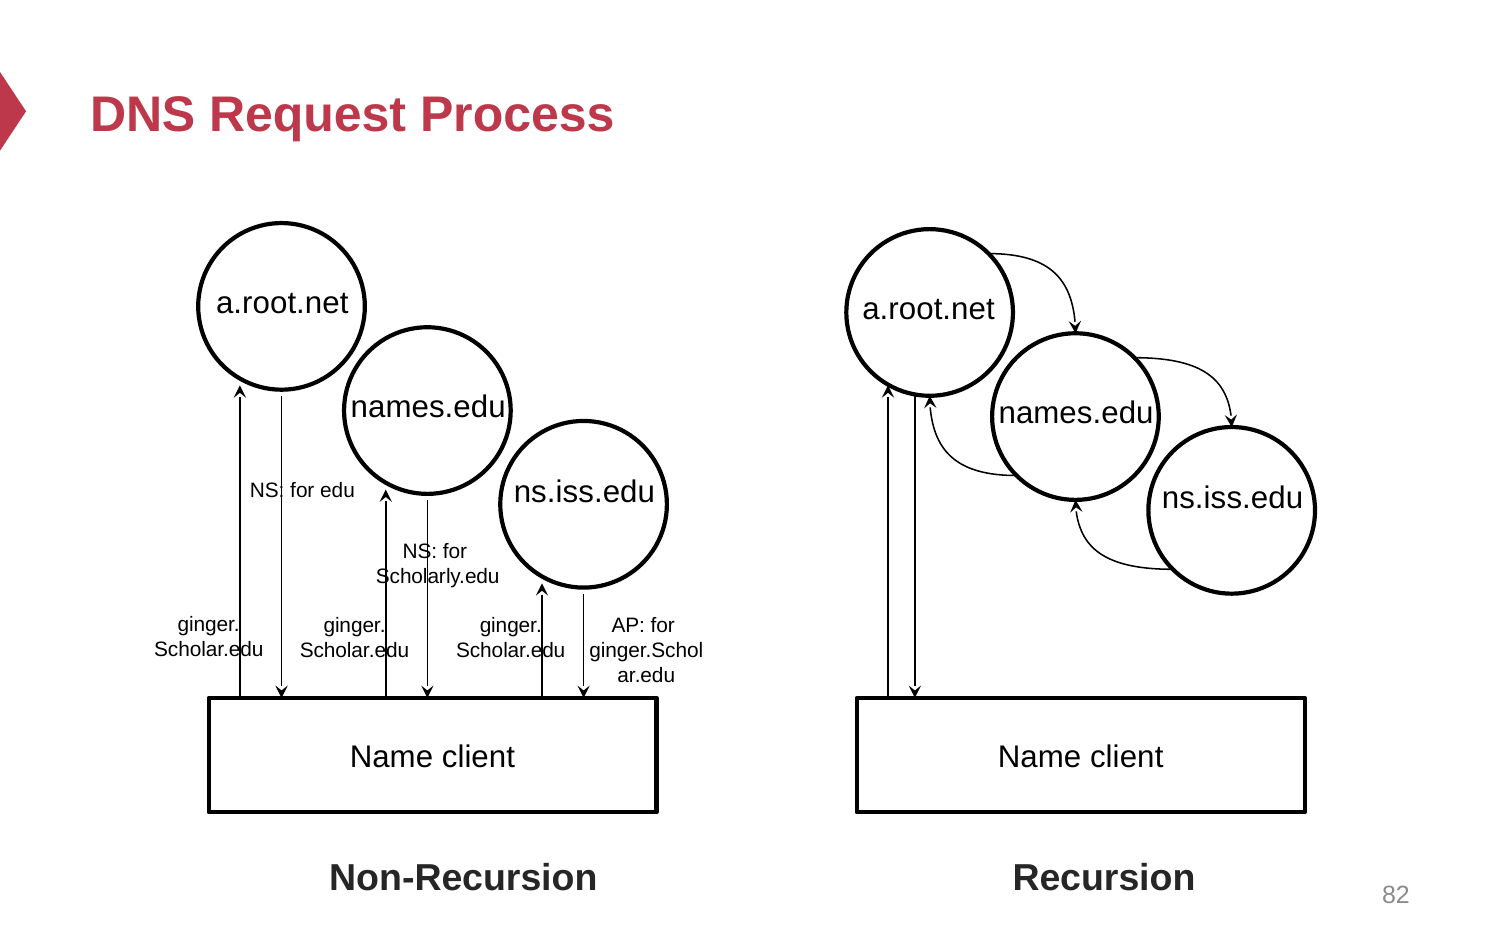

# DNS Request Process

a.root.net
a.root.net

names.edu
names.edu

ns.iss.edu
NS: for edu
ns.iss.edu
NS: for
Scholarly.edu
ginger.
Scholar.edu
ginger.
Scholar.edu
ginger.
Scholar.edu
AP: for
ginger.Scholar.edu
Name client
Name client
Non-Recursion
Recursion
82